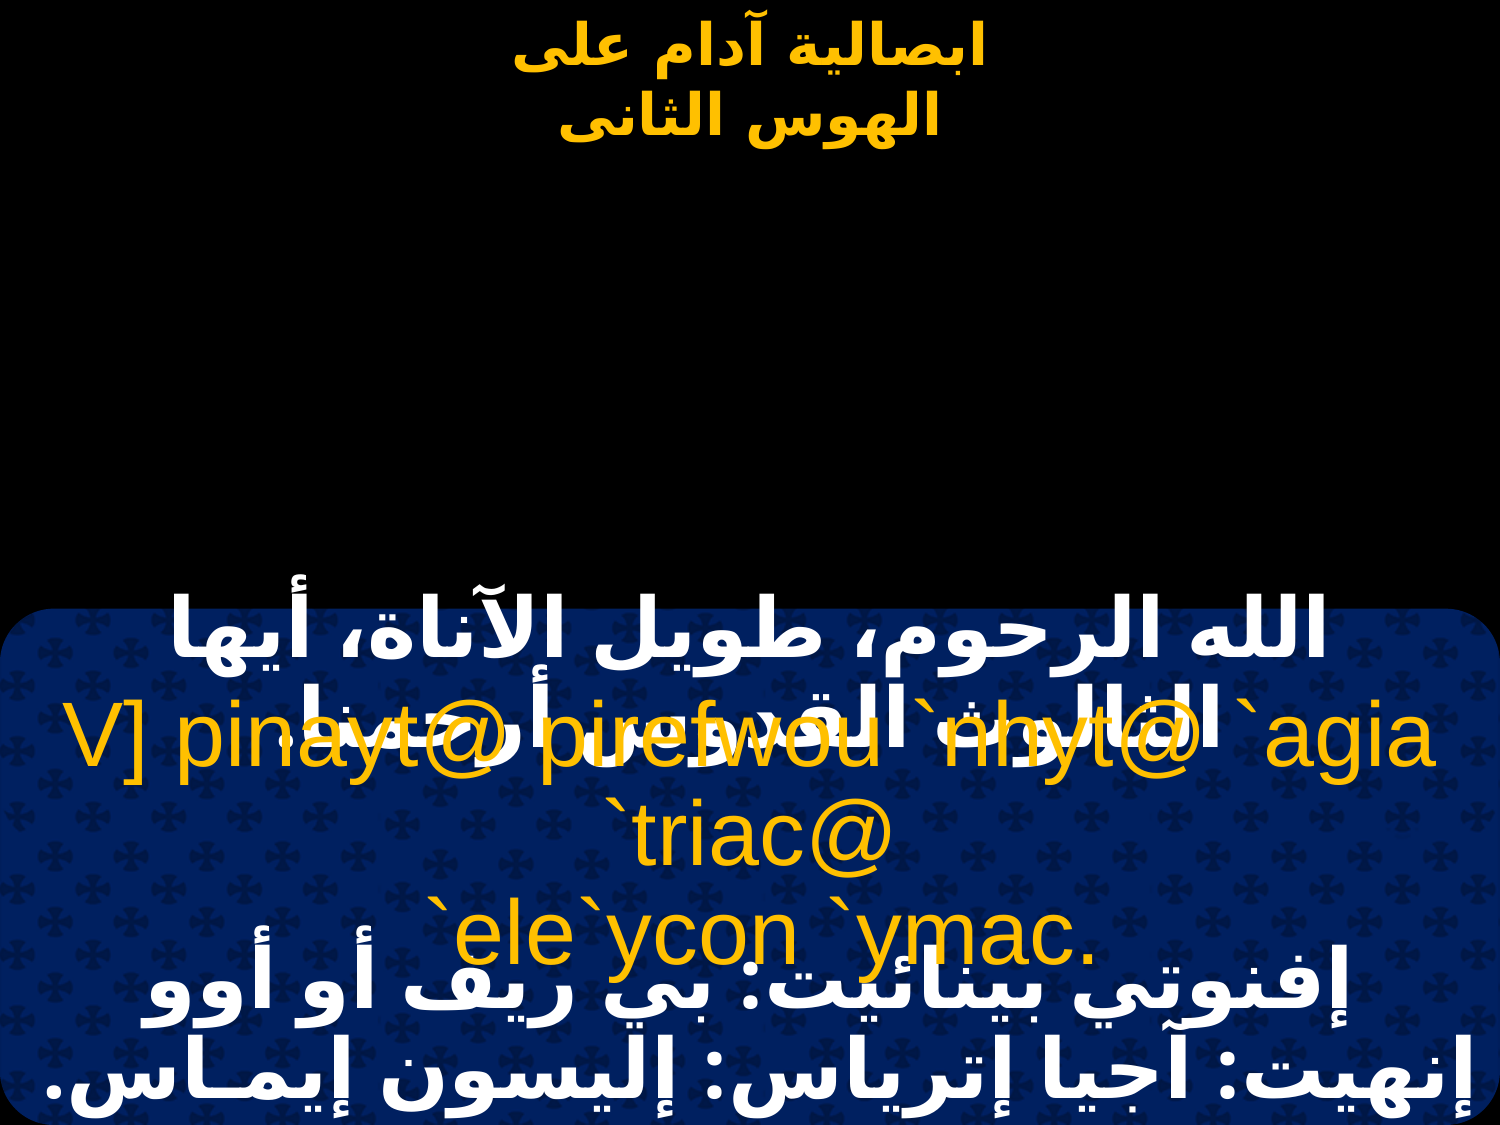

#
الله الرحوم، طويل الآناة، أيها الثالوث القدوس أرحمنا.
V] pinayt@ pirefwou `nhyt@ `agia `triac@
 `ele`ycon `ymac.
إفنوتي بينائيت: بي ريف أو أوو إنهيت: آجيا إترياس: إليسون إيمـاس.